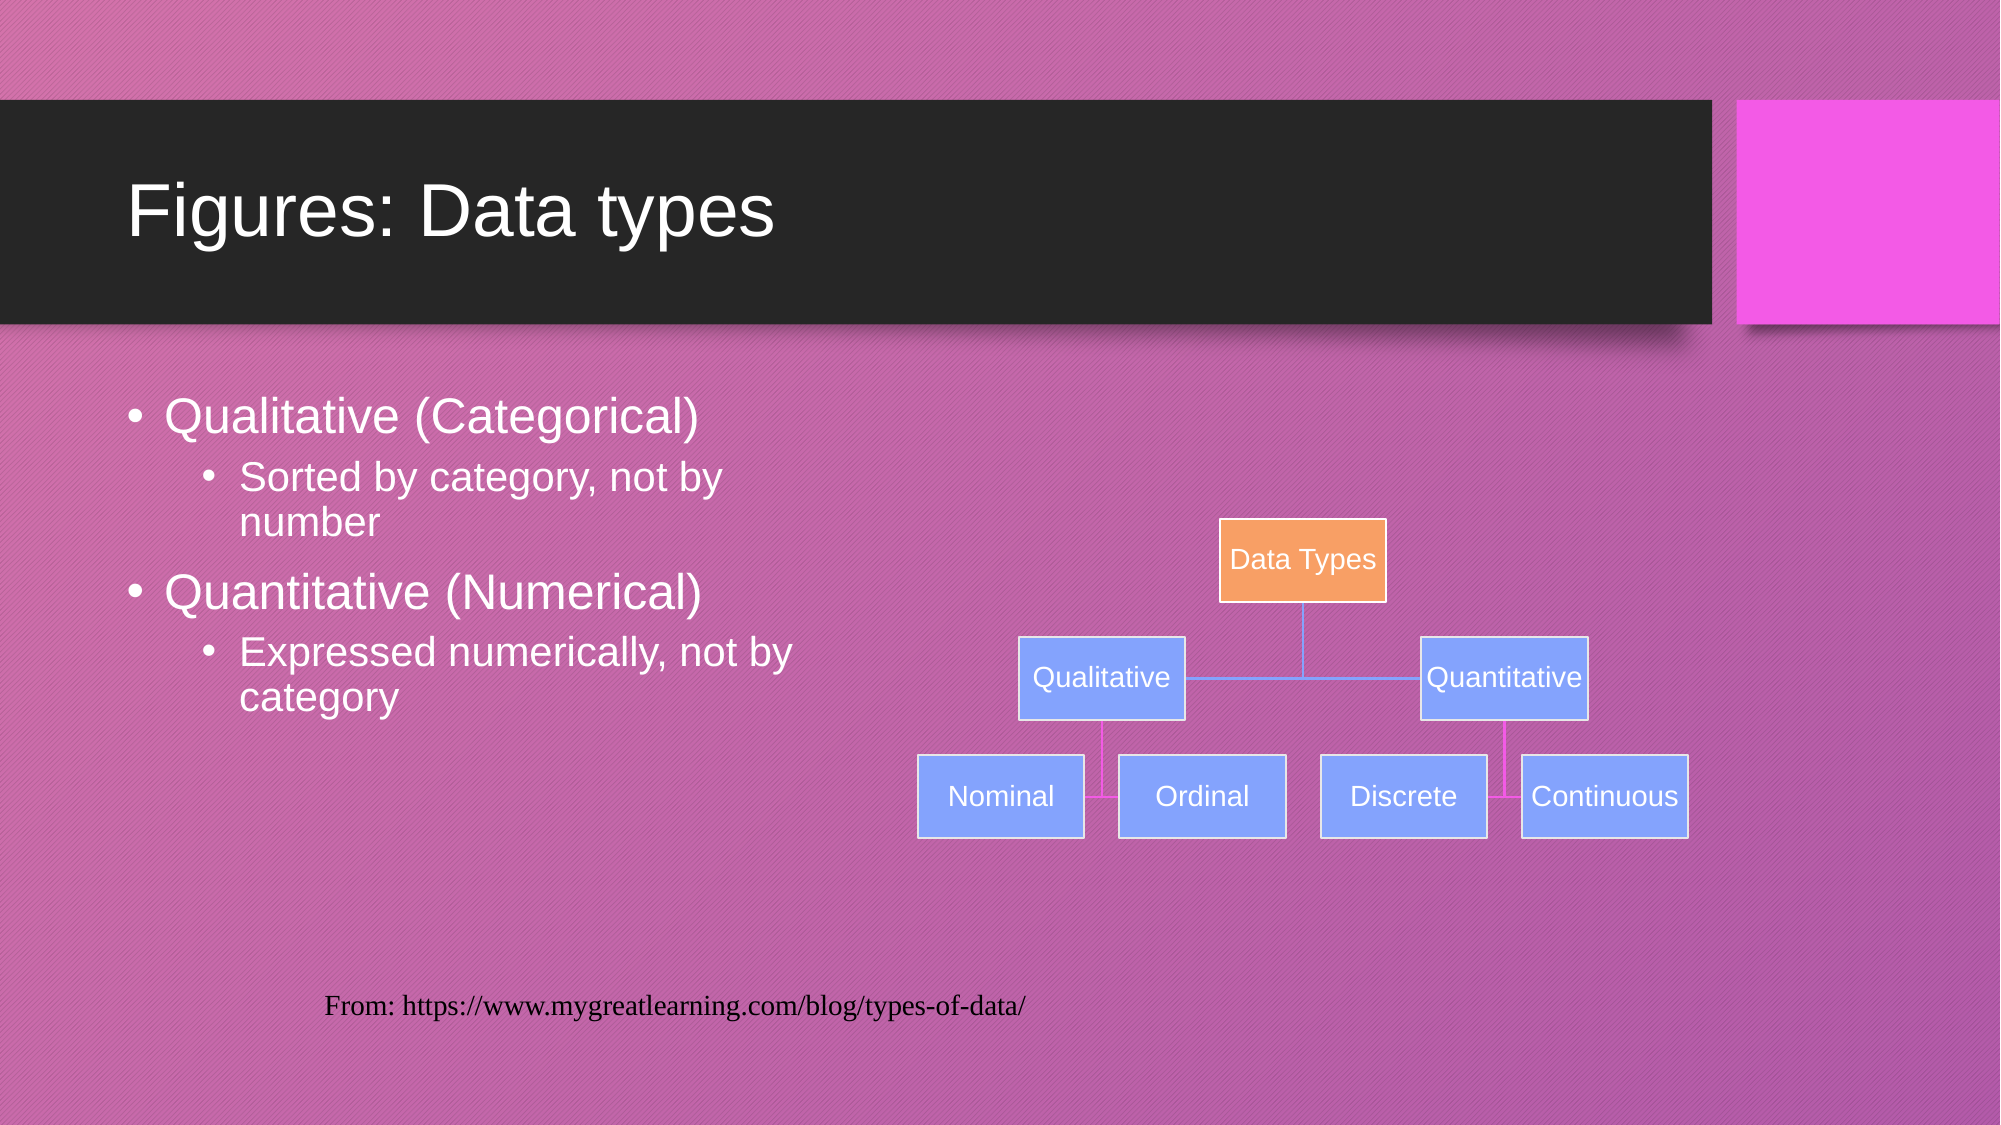

# Figures: Data types
Data Types
Qualitative
Nominal
Ordinal
Quantitative
Discrete
Continuous
Qualitative (Categorical)
Sorted by category, not by number
Quantitative (Numerical)
Expressed numerically, not by category
From: https://www.mygreatlearning.com/blog/types-of-data/